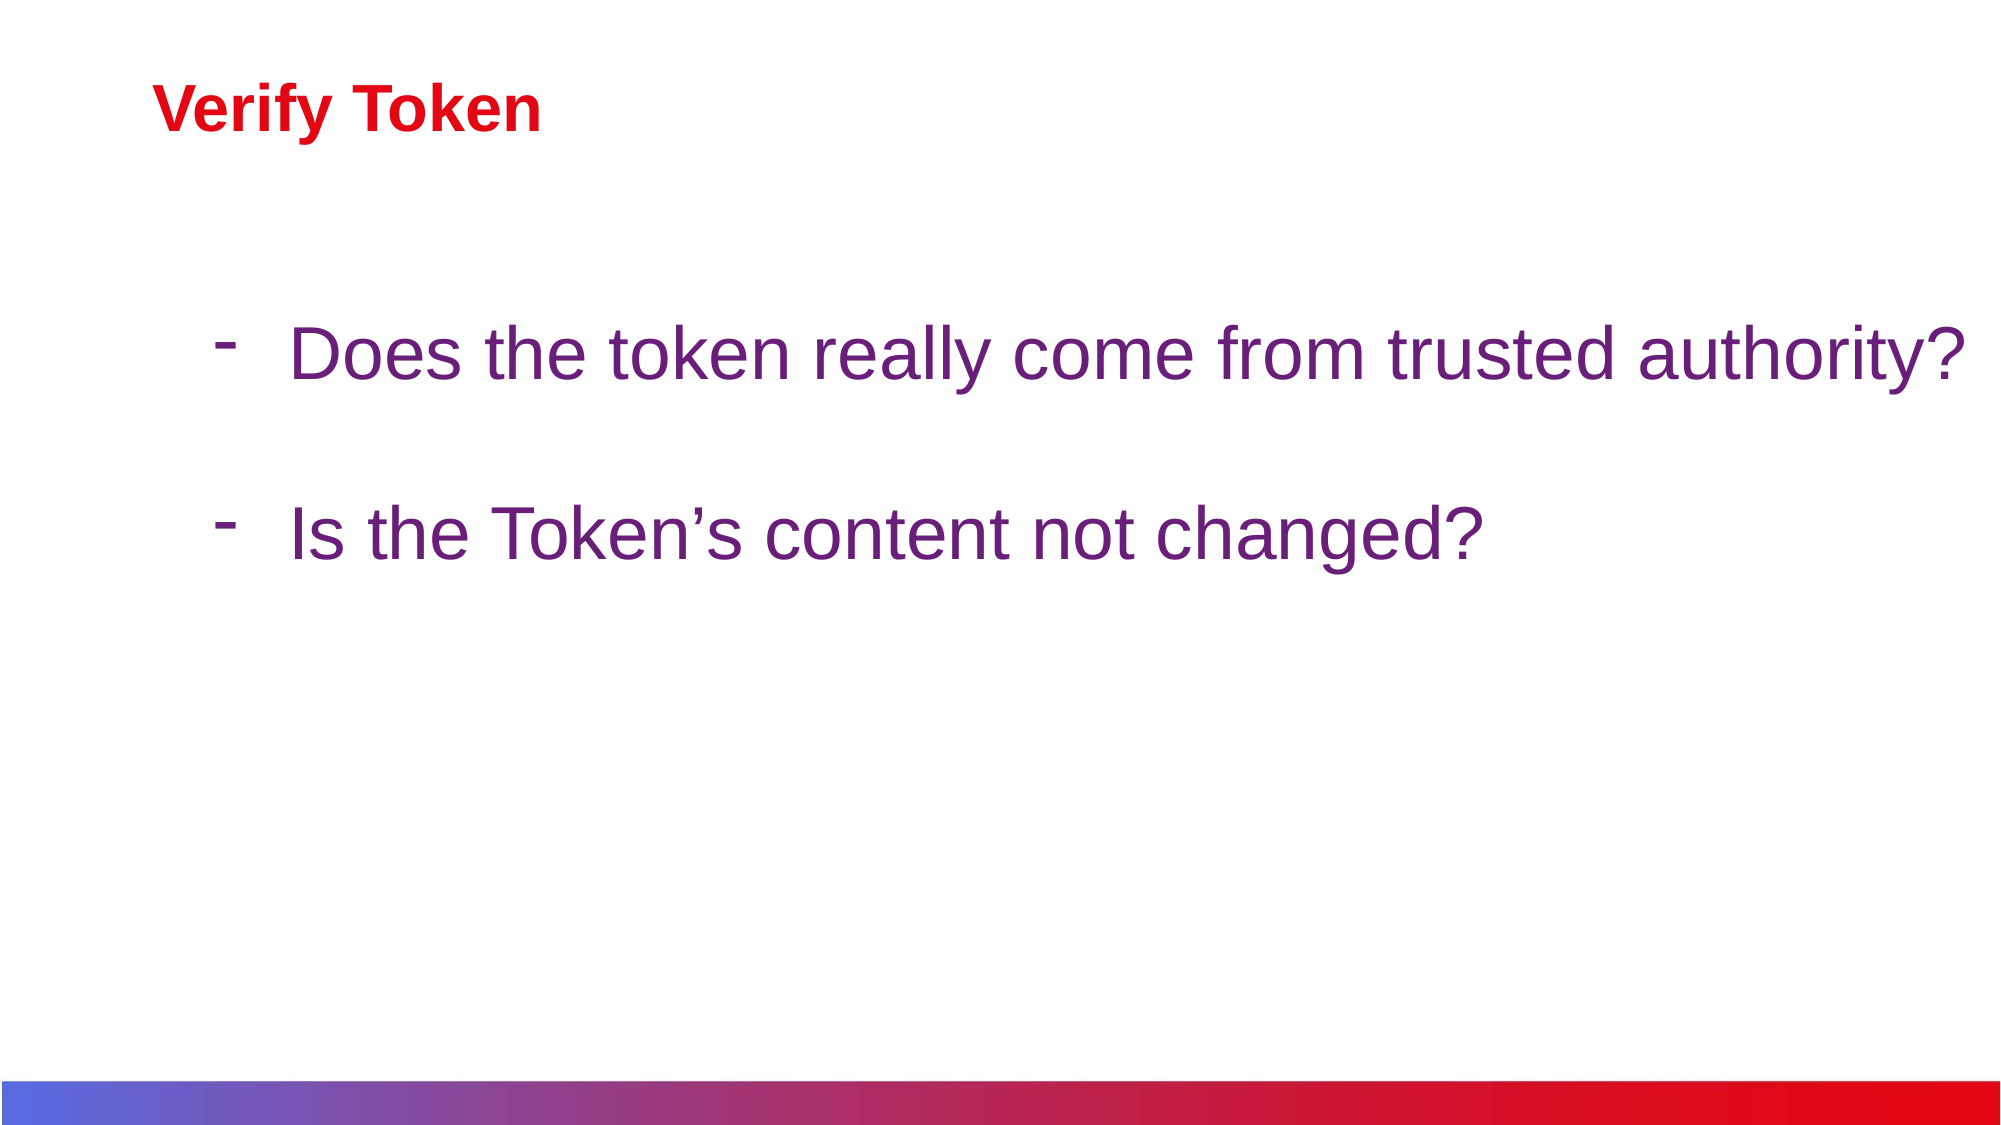

# Verify Token
Does the token really come from trusted authority?
Is the Token’s content not changed?